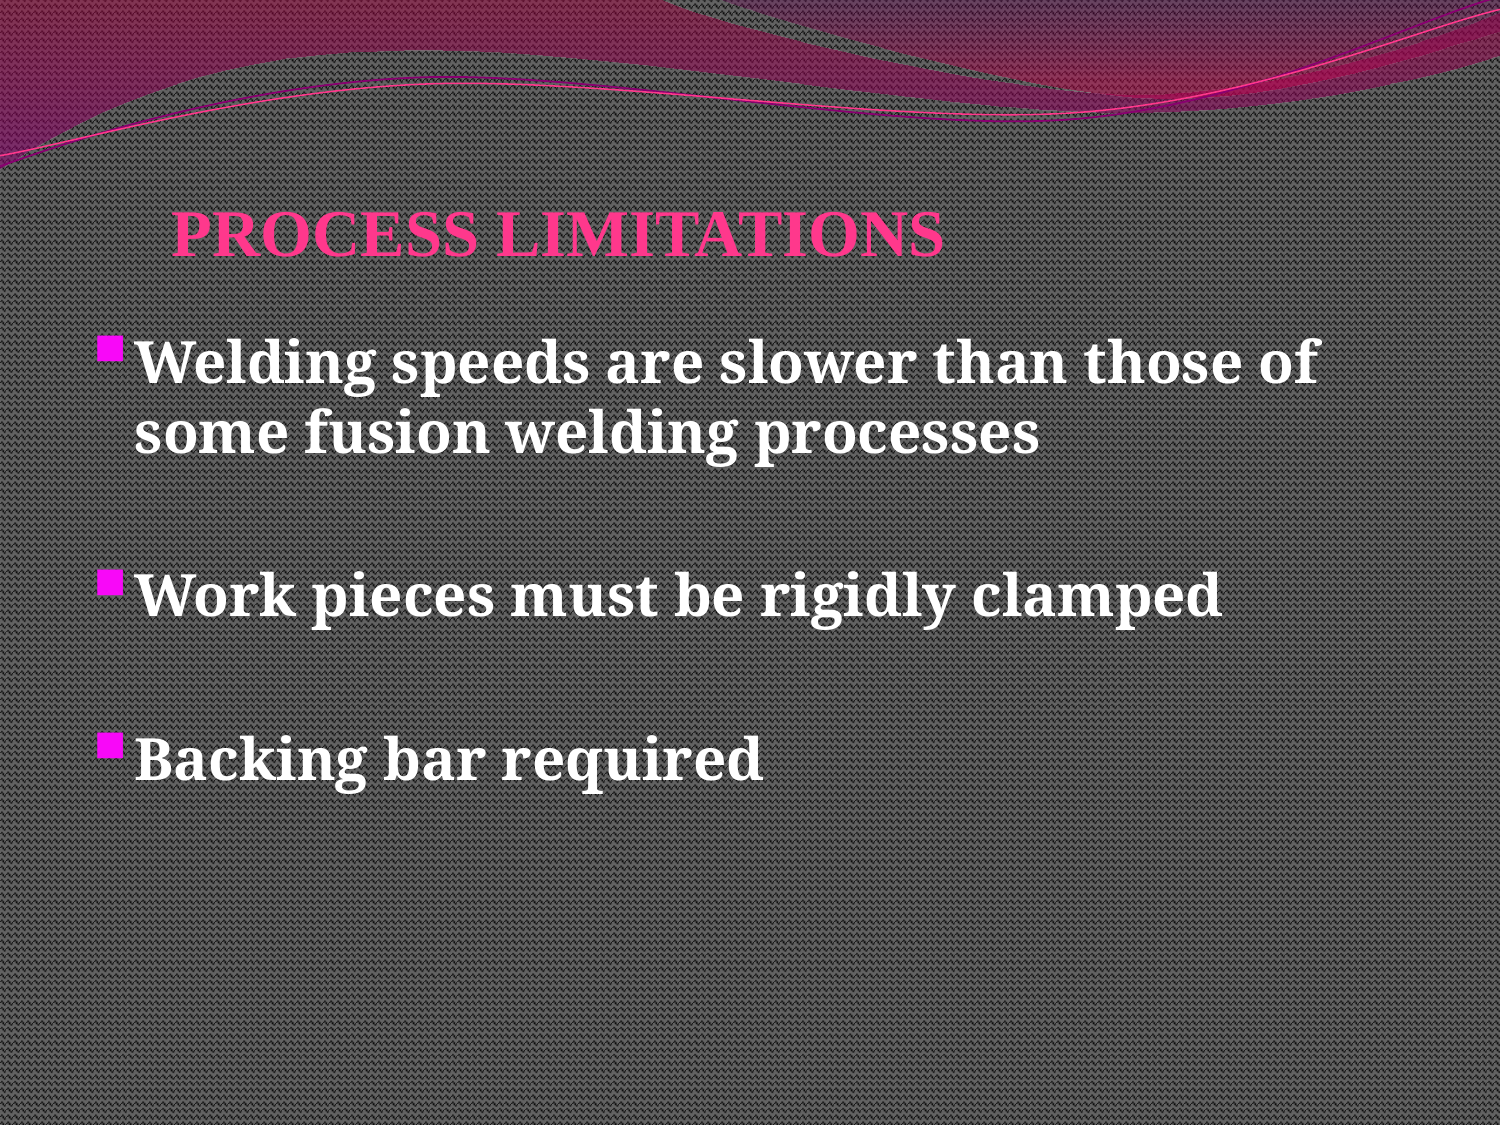

# PROCESS LIMITATIONS
Welding speeds are slower than those of some fusion welding processes

Work pieces must be rigidly clamped

Backing bar required